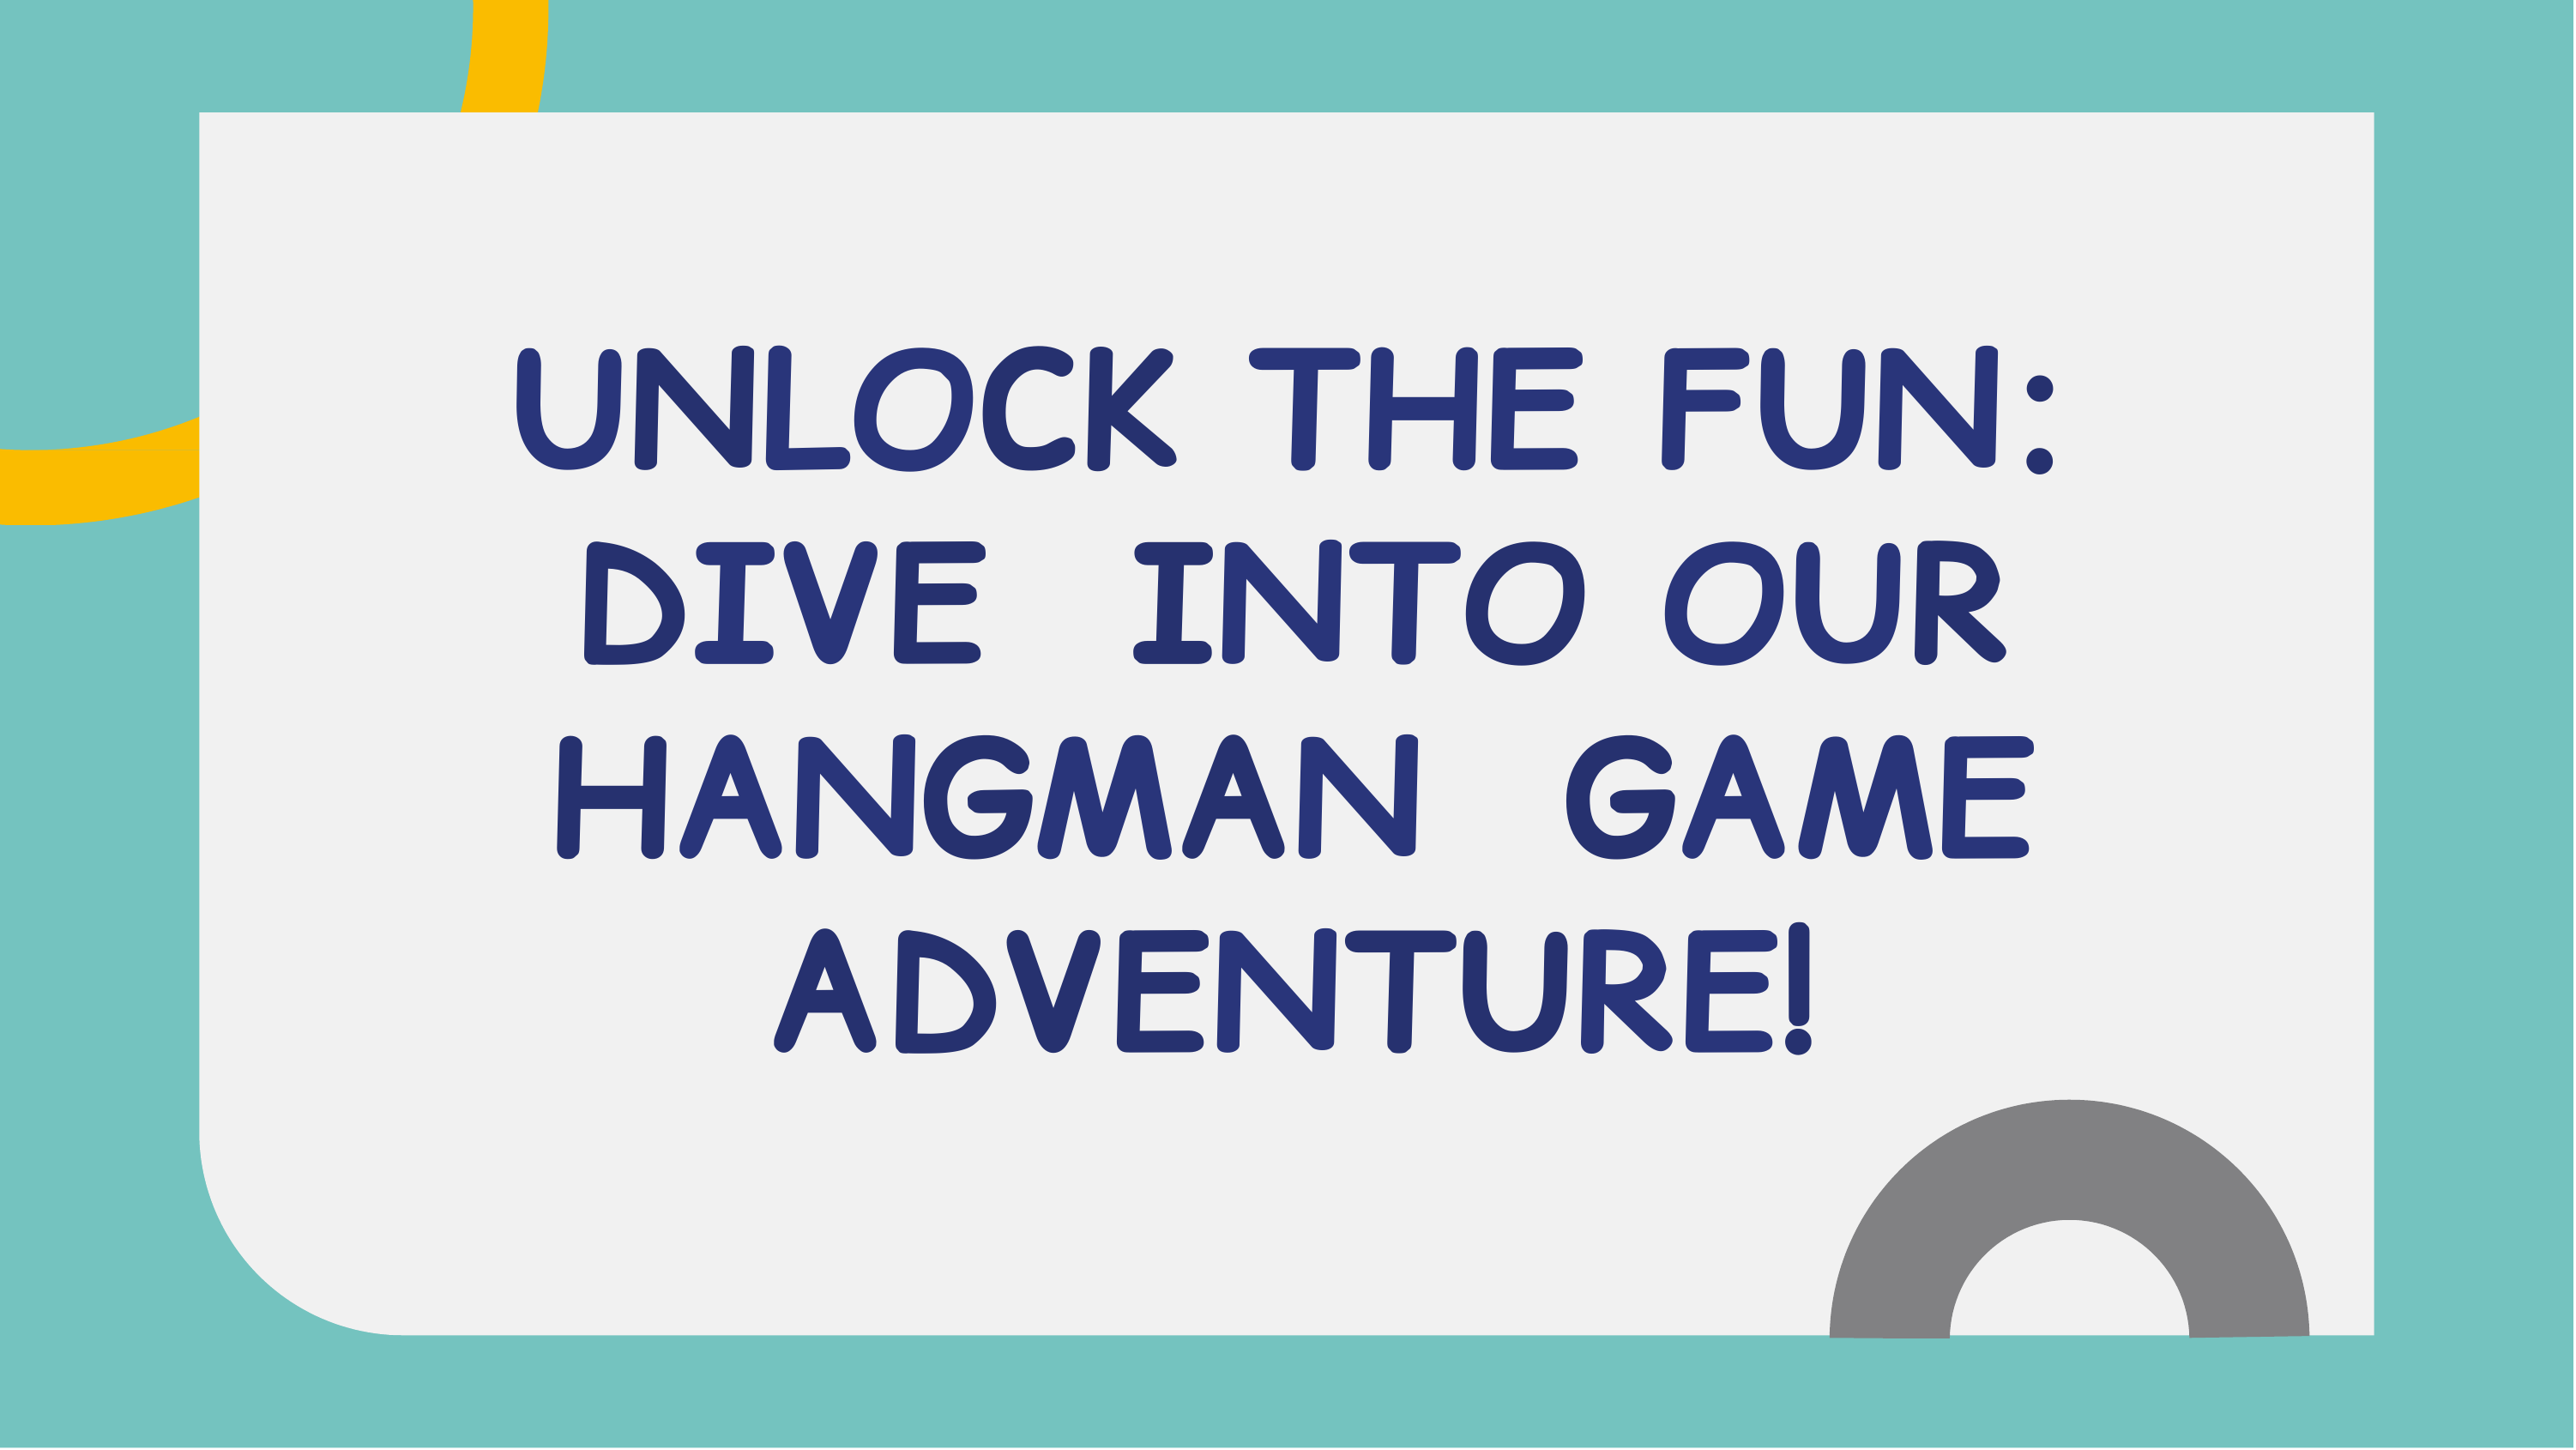

# UNLOCK THE FUN: DIVE  INTO OUR HANGMAN  GAME ADVENTURE!